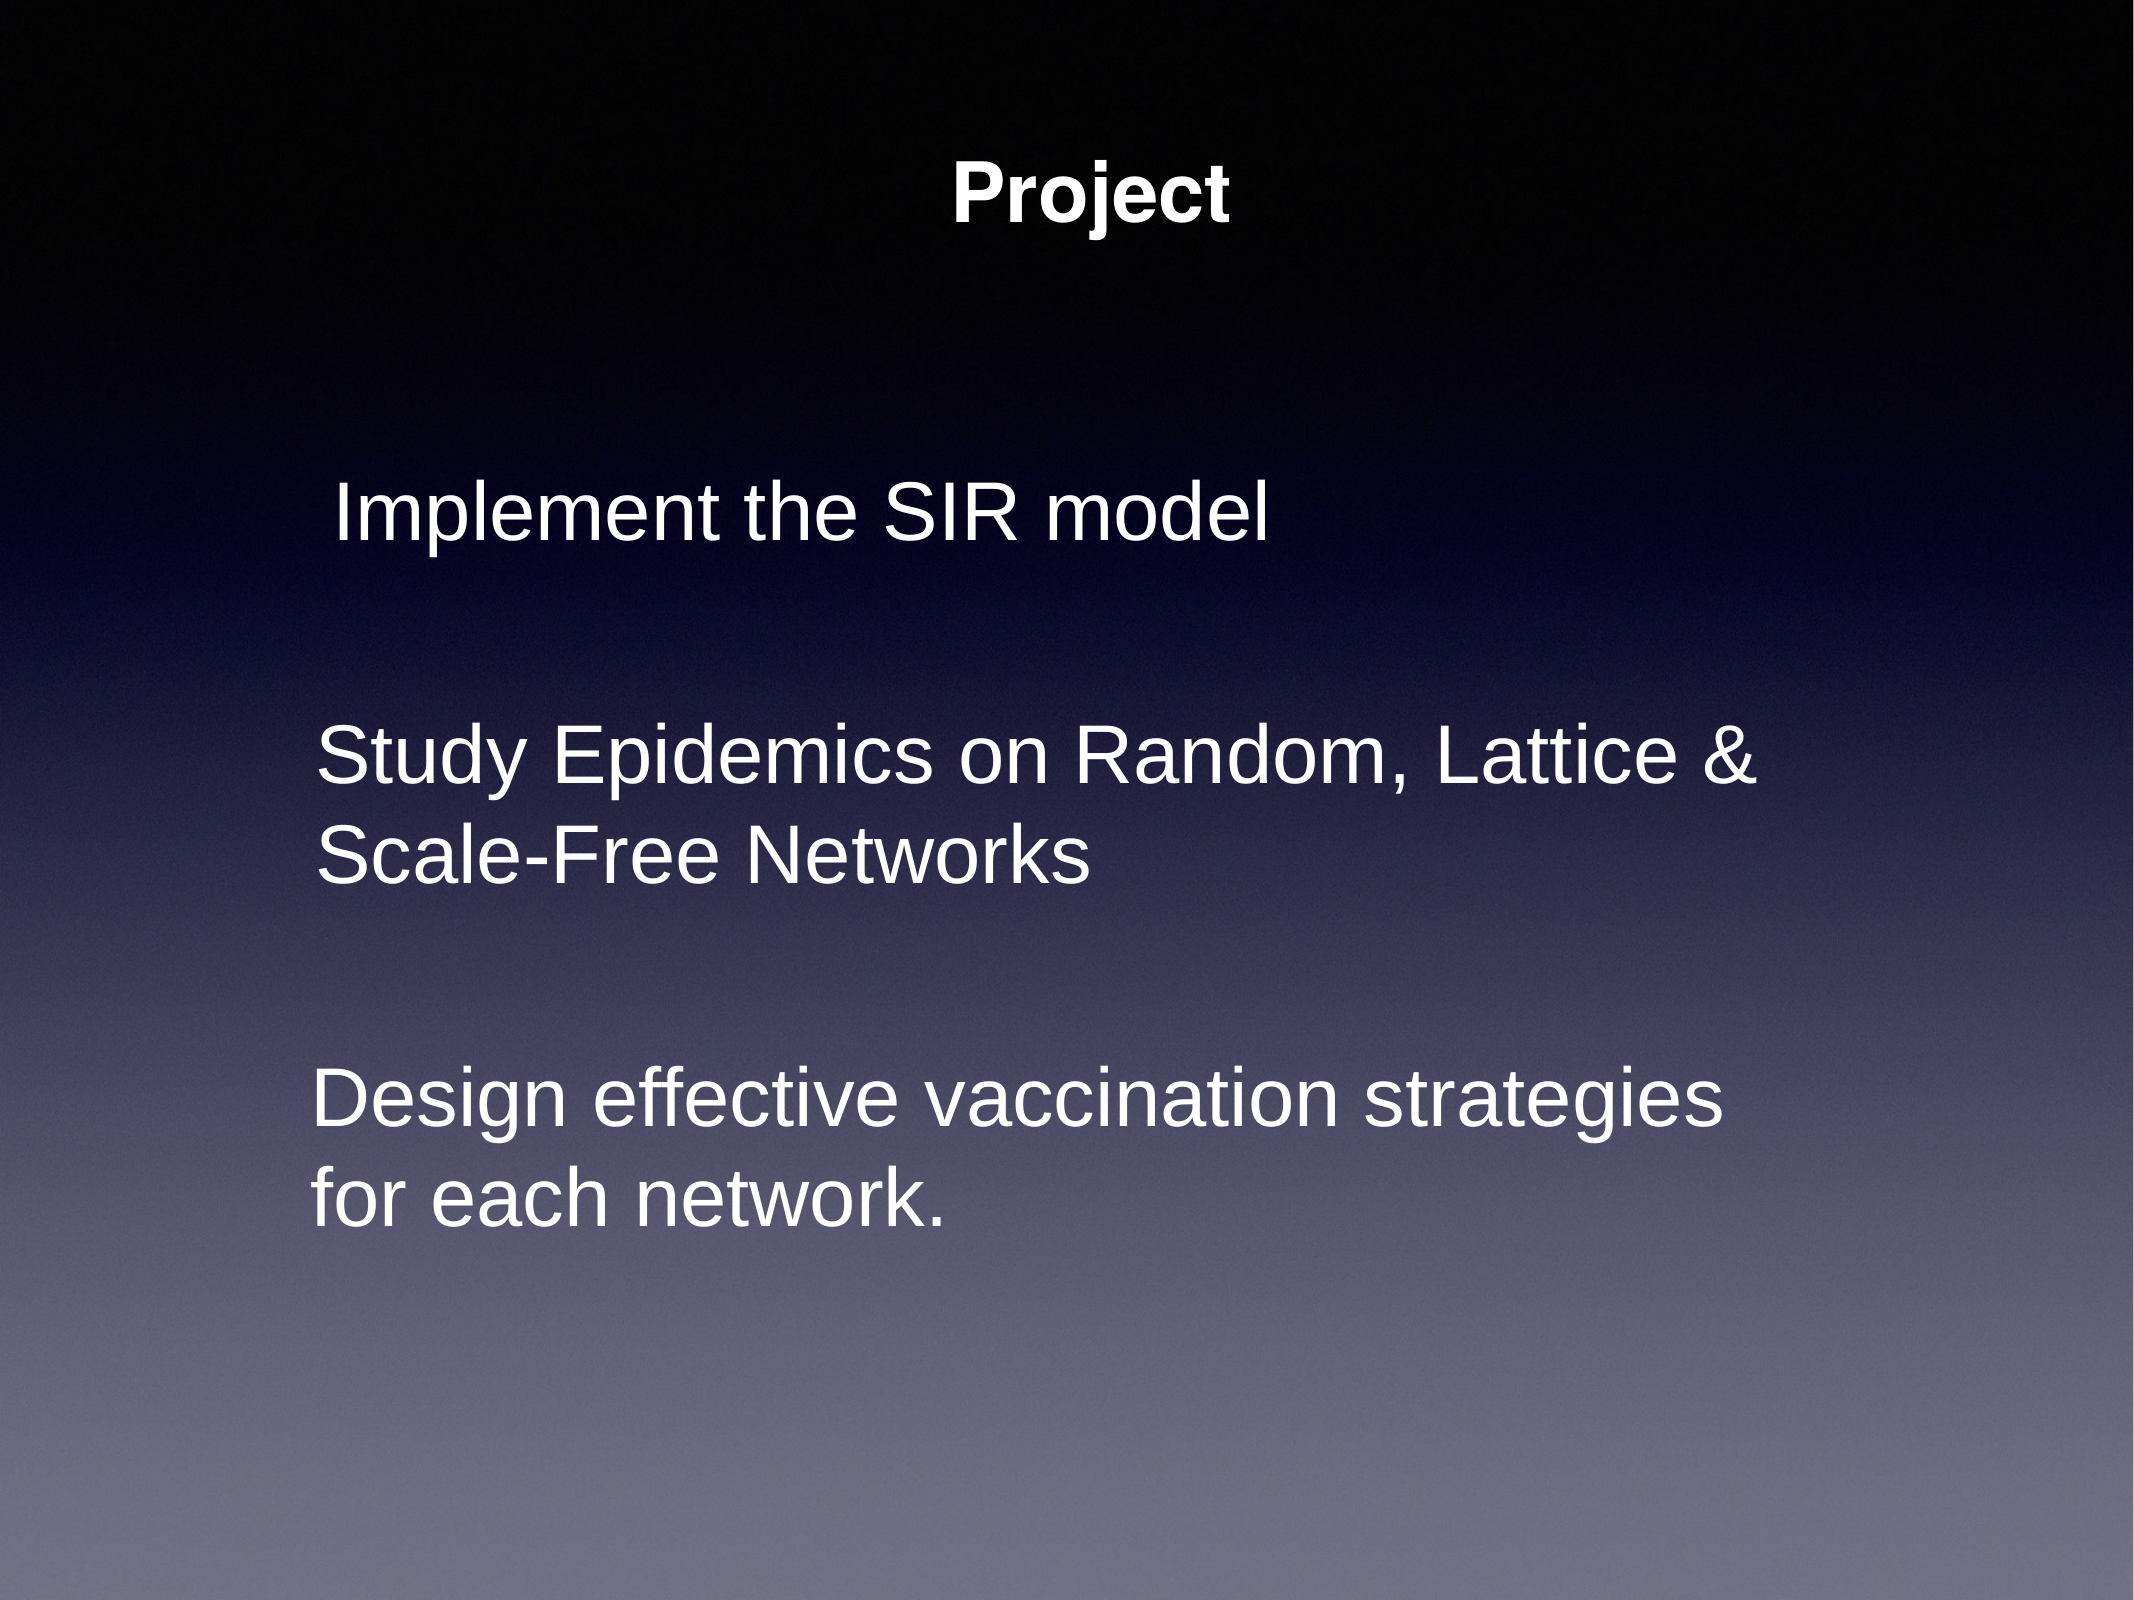

Project
Implement the SIR model
Study Epidemics on Random, Lattice & Scale-Free Networks
Design effective vaccination strategies for each network.